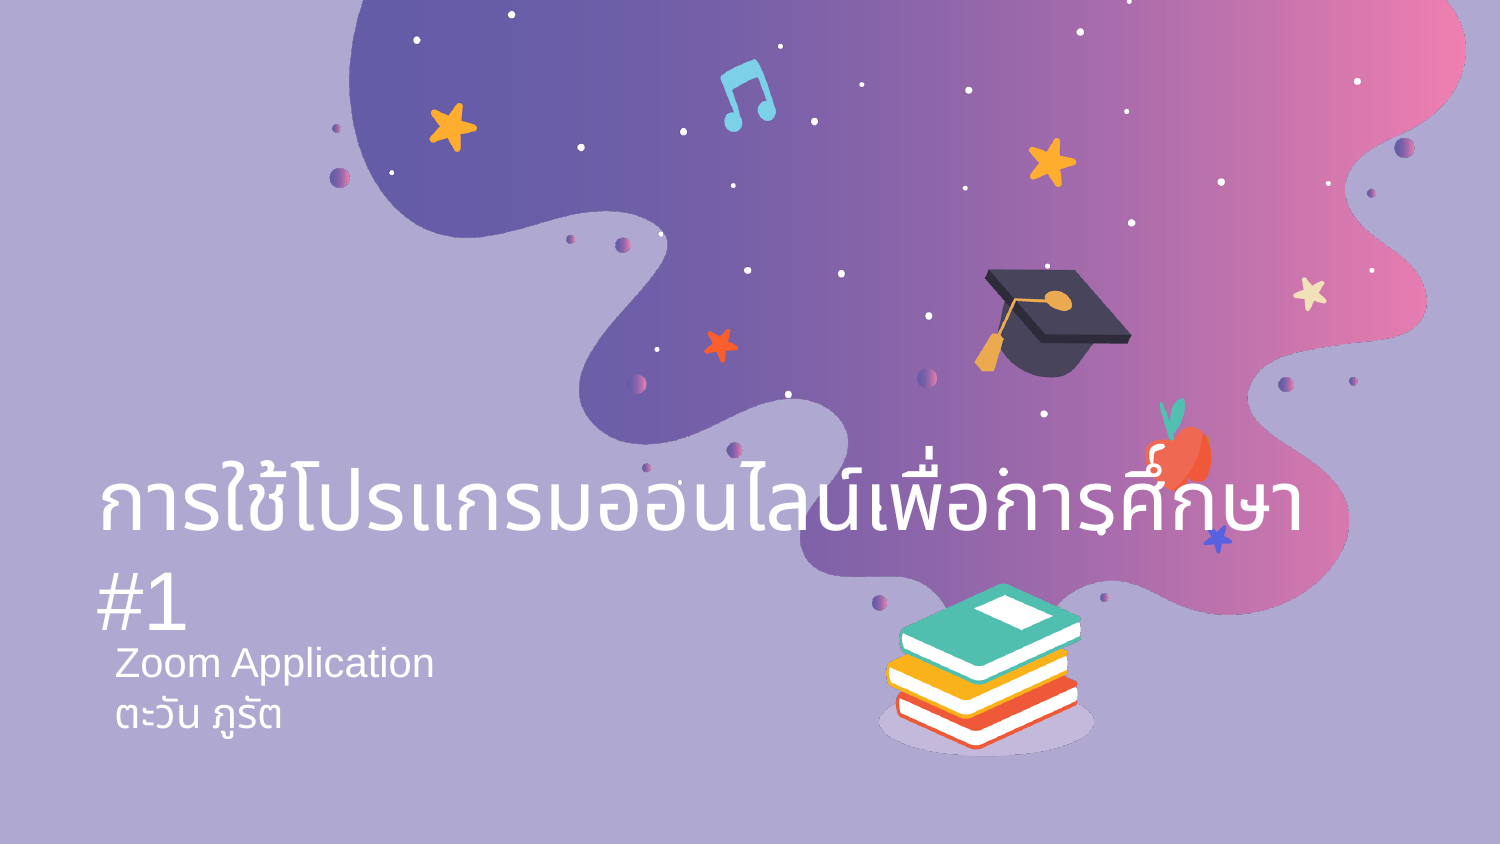

การใช้โปรแกรมออนไลน์เพื่อการศึกษา #1
Zoom Application
ตะวัน ภูรัต